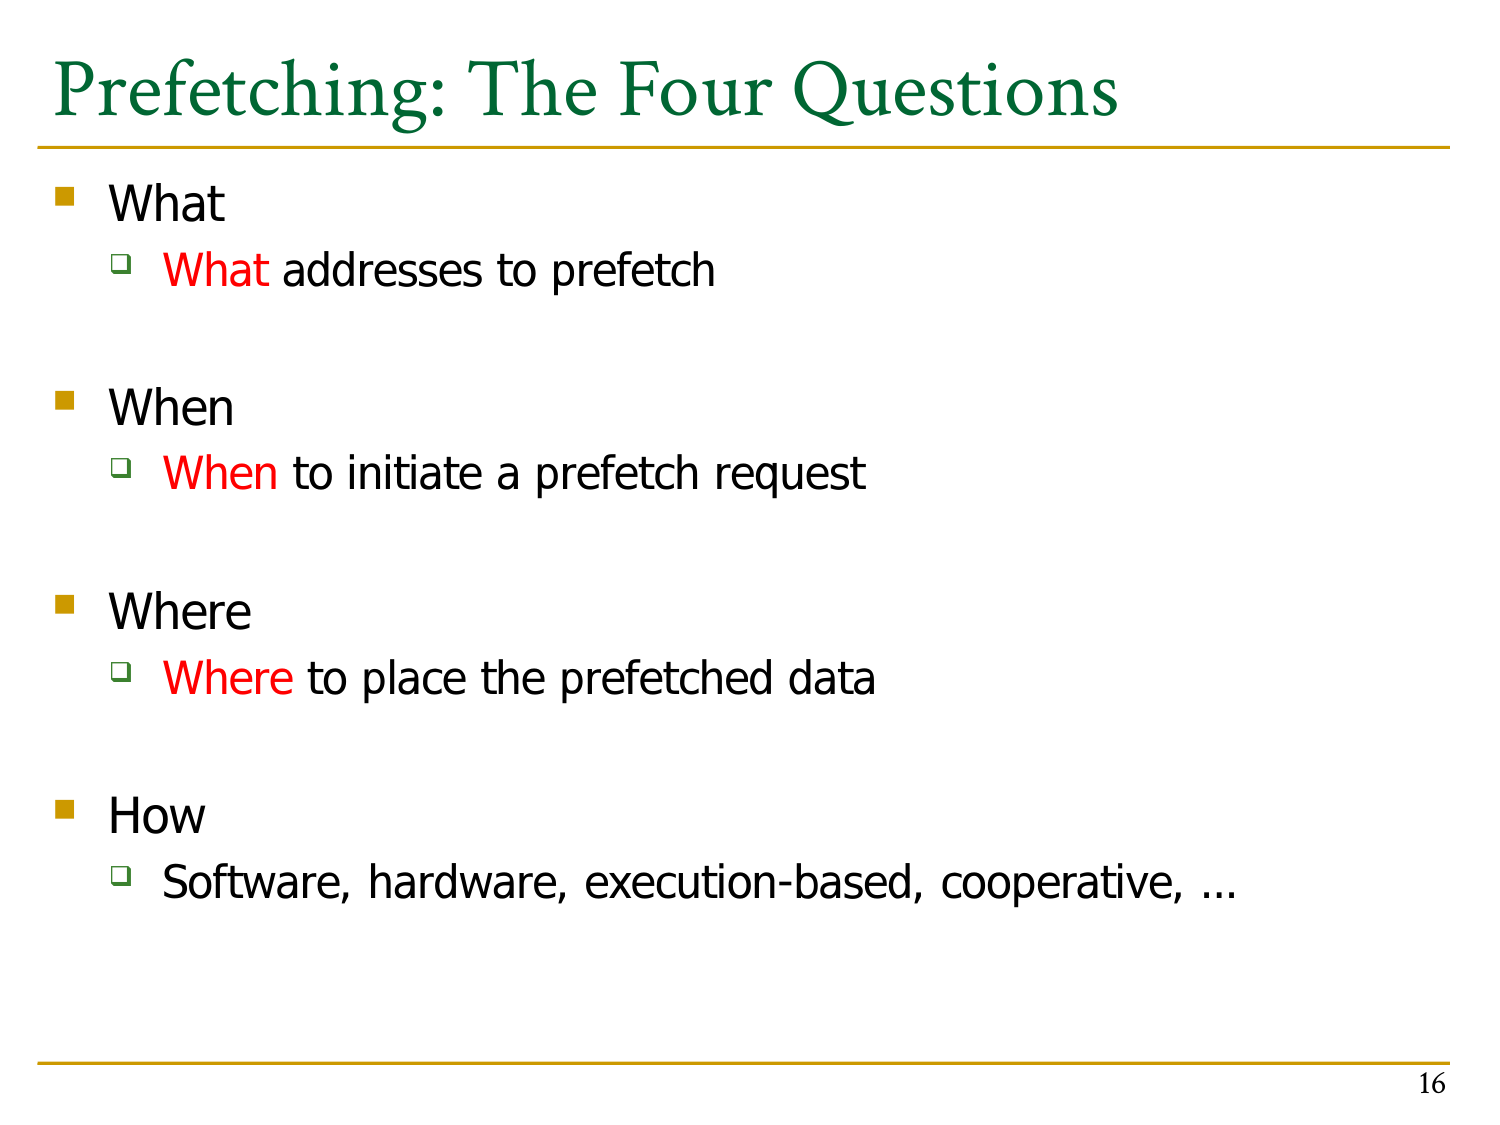

# Prefetching: The Four Questions
What
What addresses to prefetch

When
When to initiate a prefetch request

Where
Where to place the prefetched data

How
Software, hardware, execution-based, cooperative, …
16